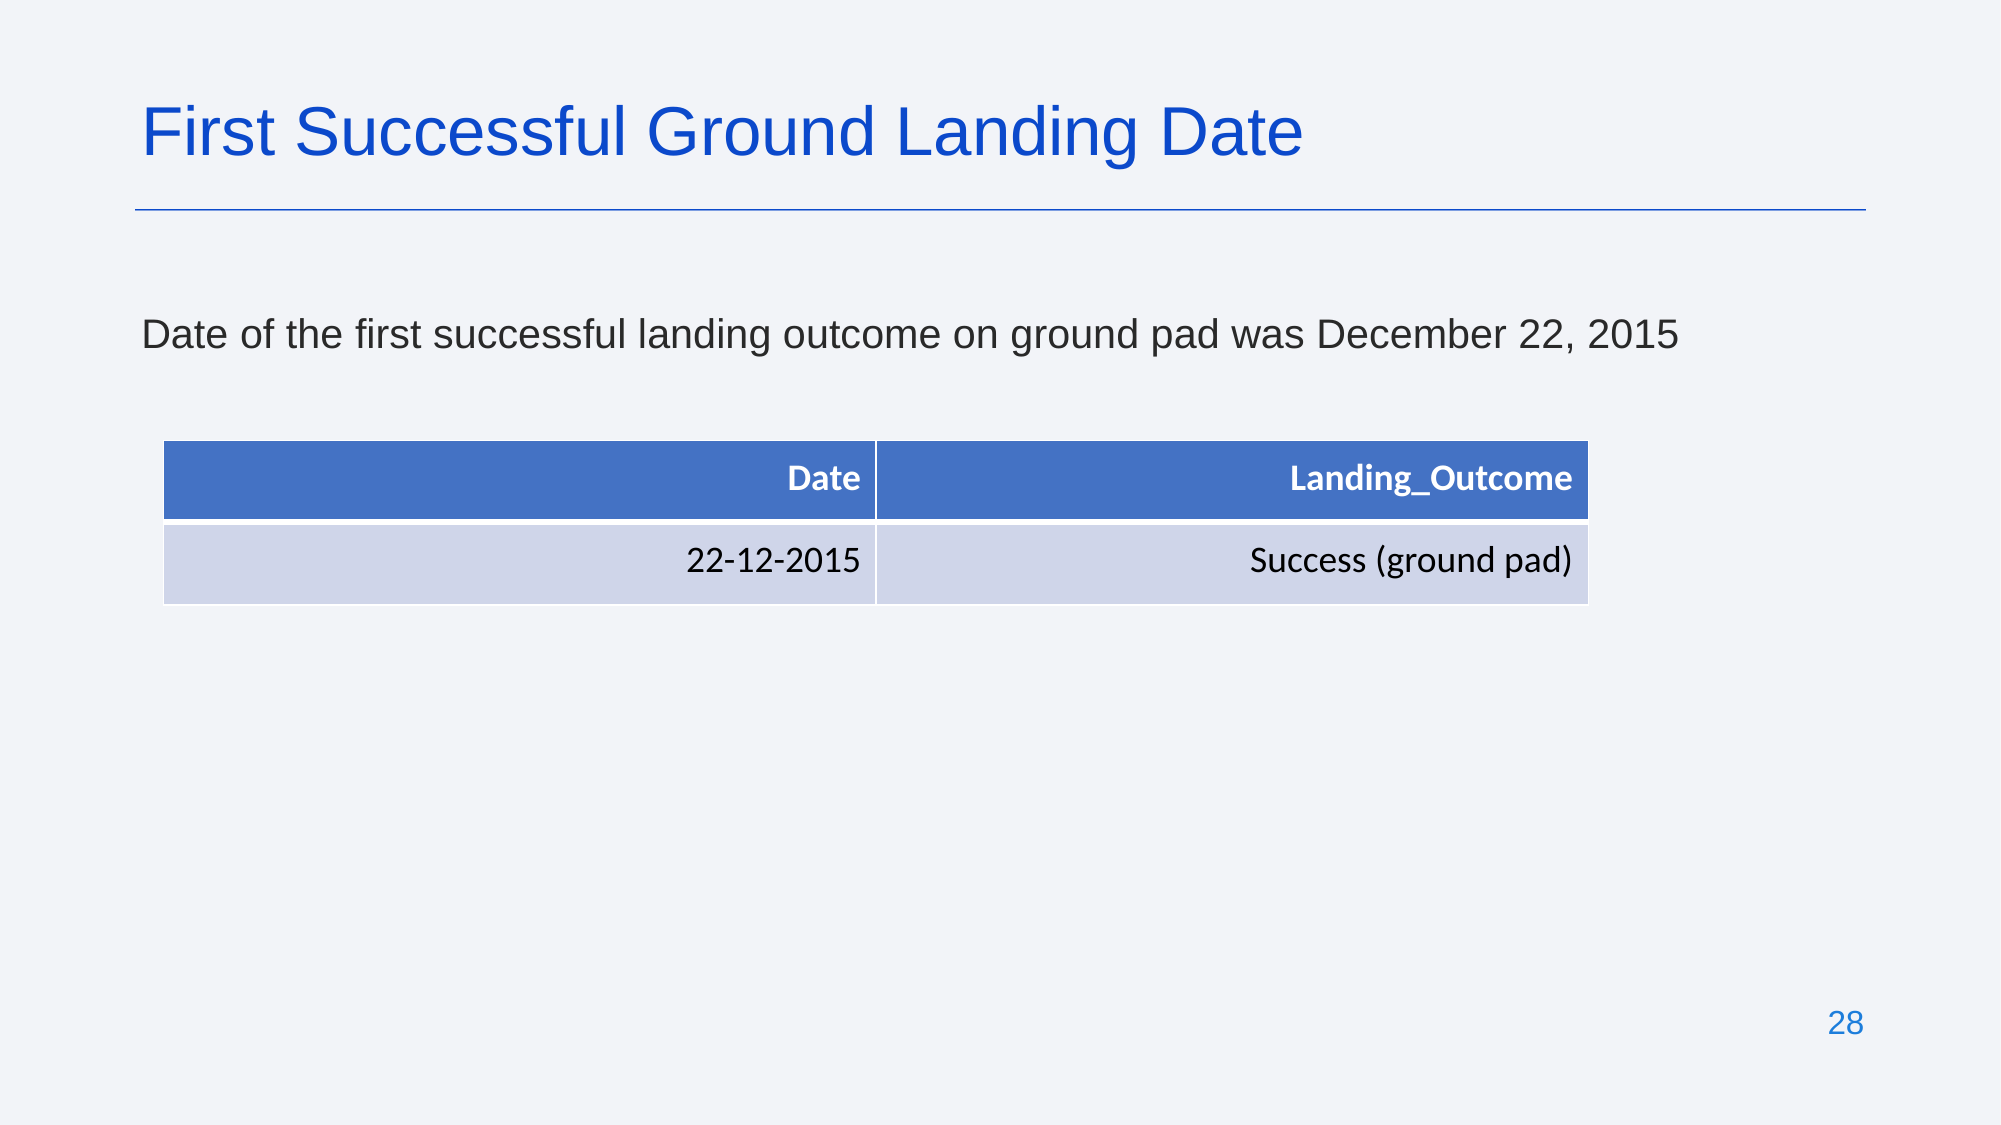

First Successful Ground Landing Date
Date of the first successful landing outcome on ground pad was December 22, 2015
| Date | Landing\_Outcome |
| --- | --- |
| 22-12-2015 | Success (ground pad) |
28